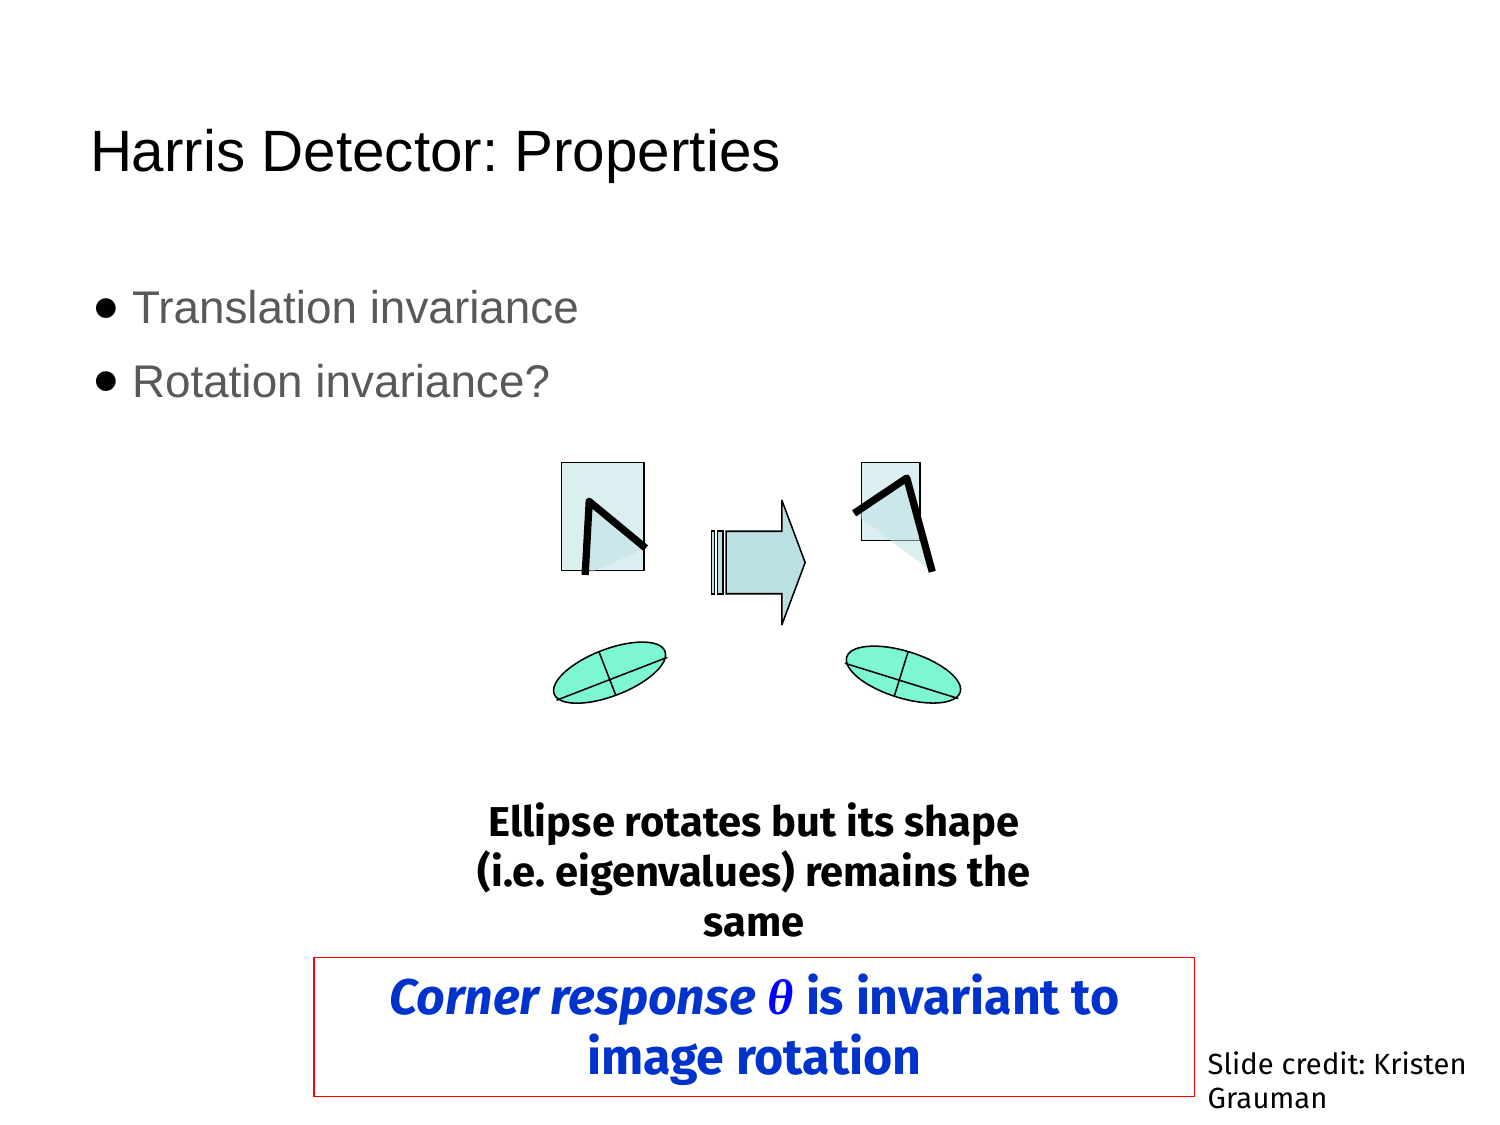

# Harris Detector: Properties
Translation invariance
Rotation invariance?

Ellipse rotates but its shape (i.e. eigenvalues) remains the same
Corner response θ is invariant to image rotation
Slide credit: Kristen Grauman